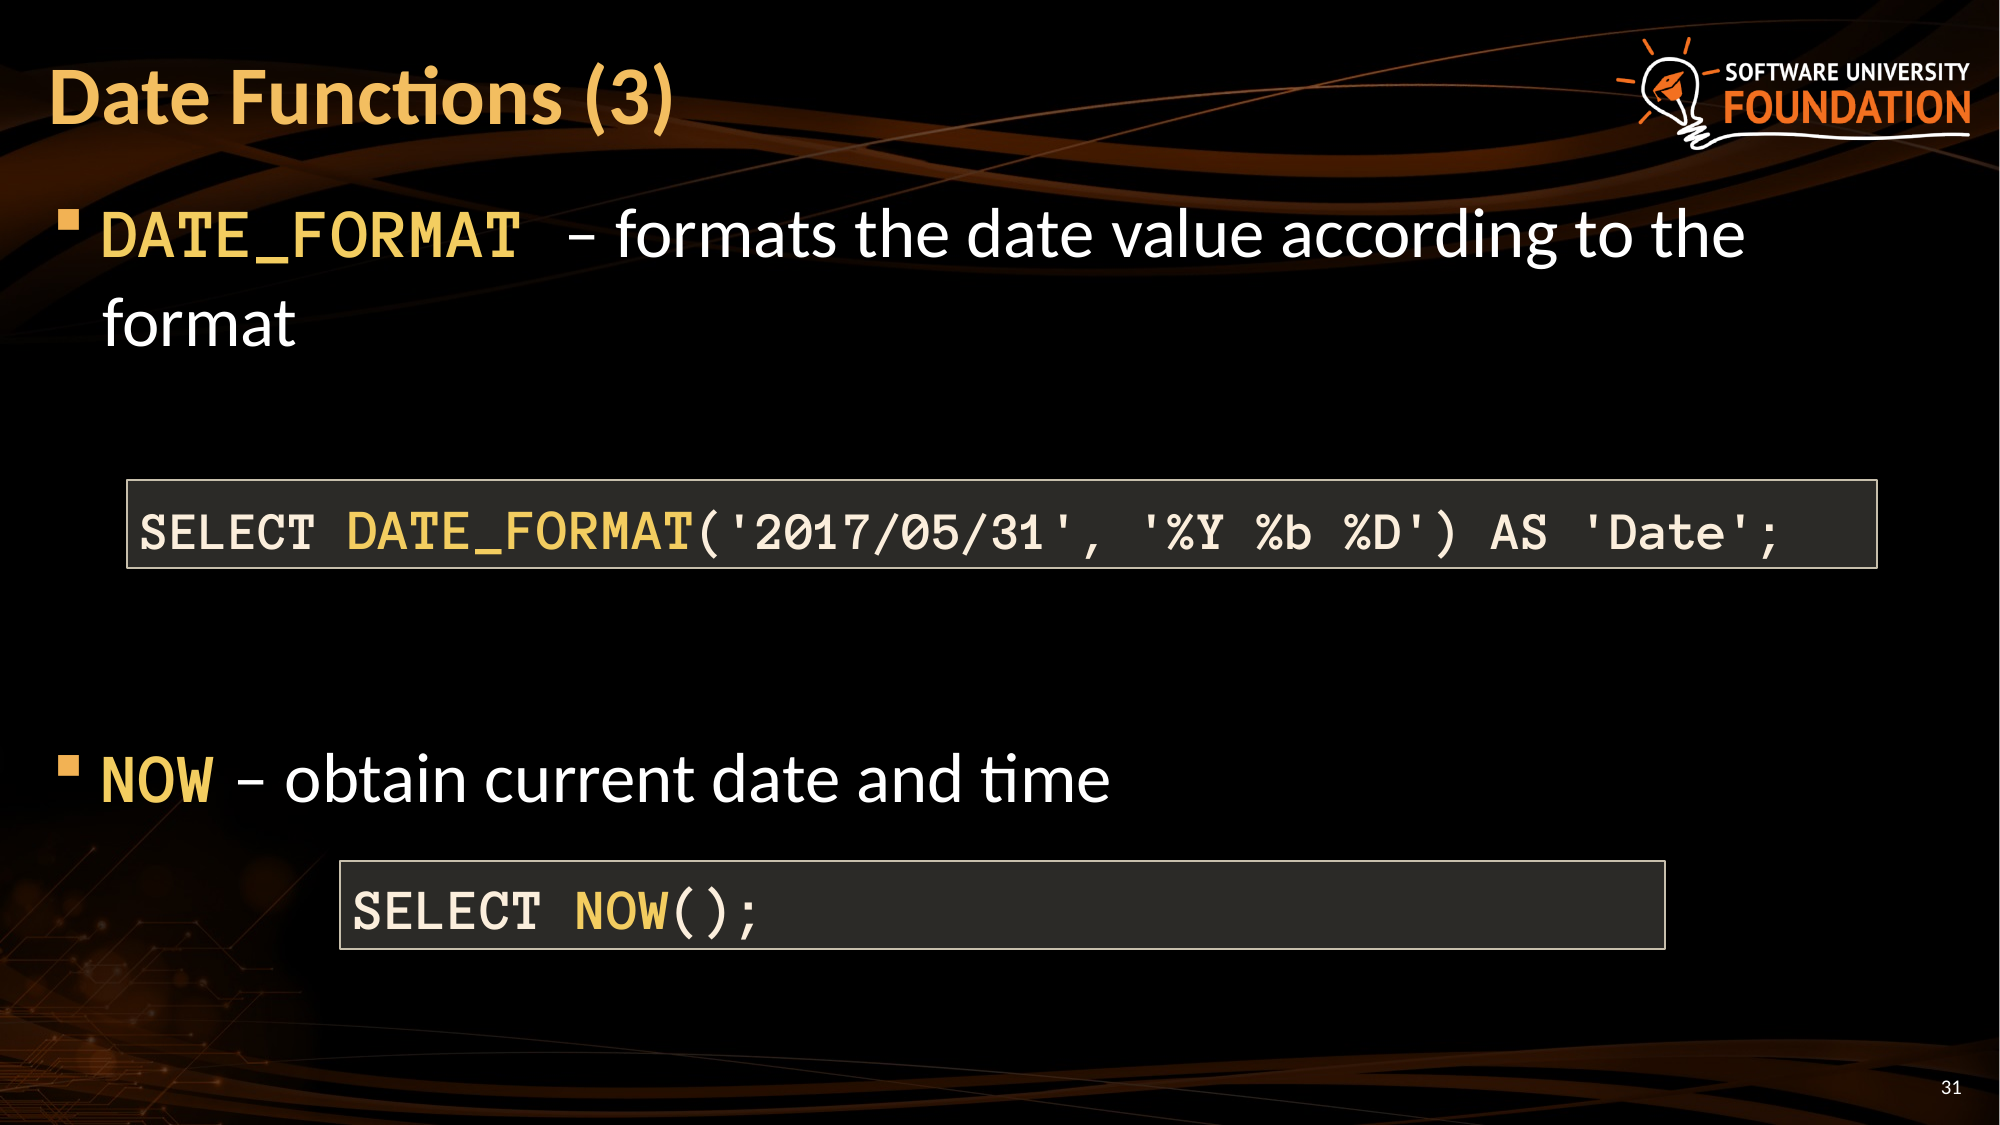

# Date Functions (3)
DATE_FORMAT – formats the date value according to the format

NOW – obtain current date and time
SELECT DATE_FORMAT('2017/05/31', '%Y %b %D') AS 'Date';
SELECT NOW();
31